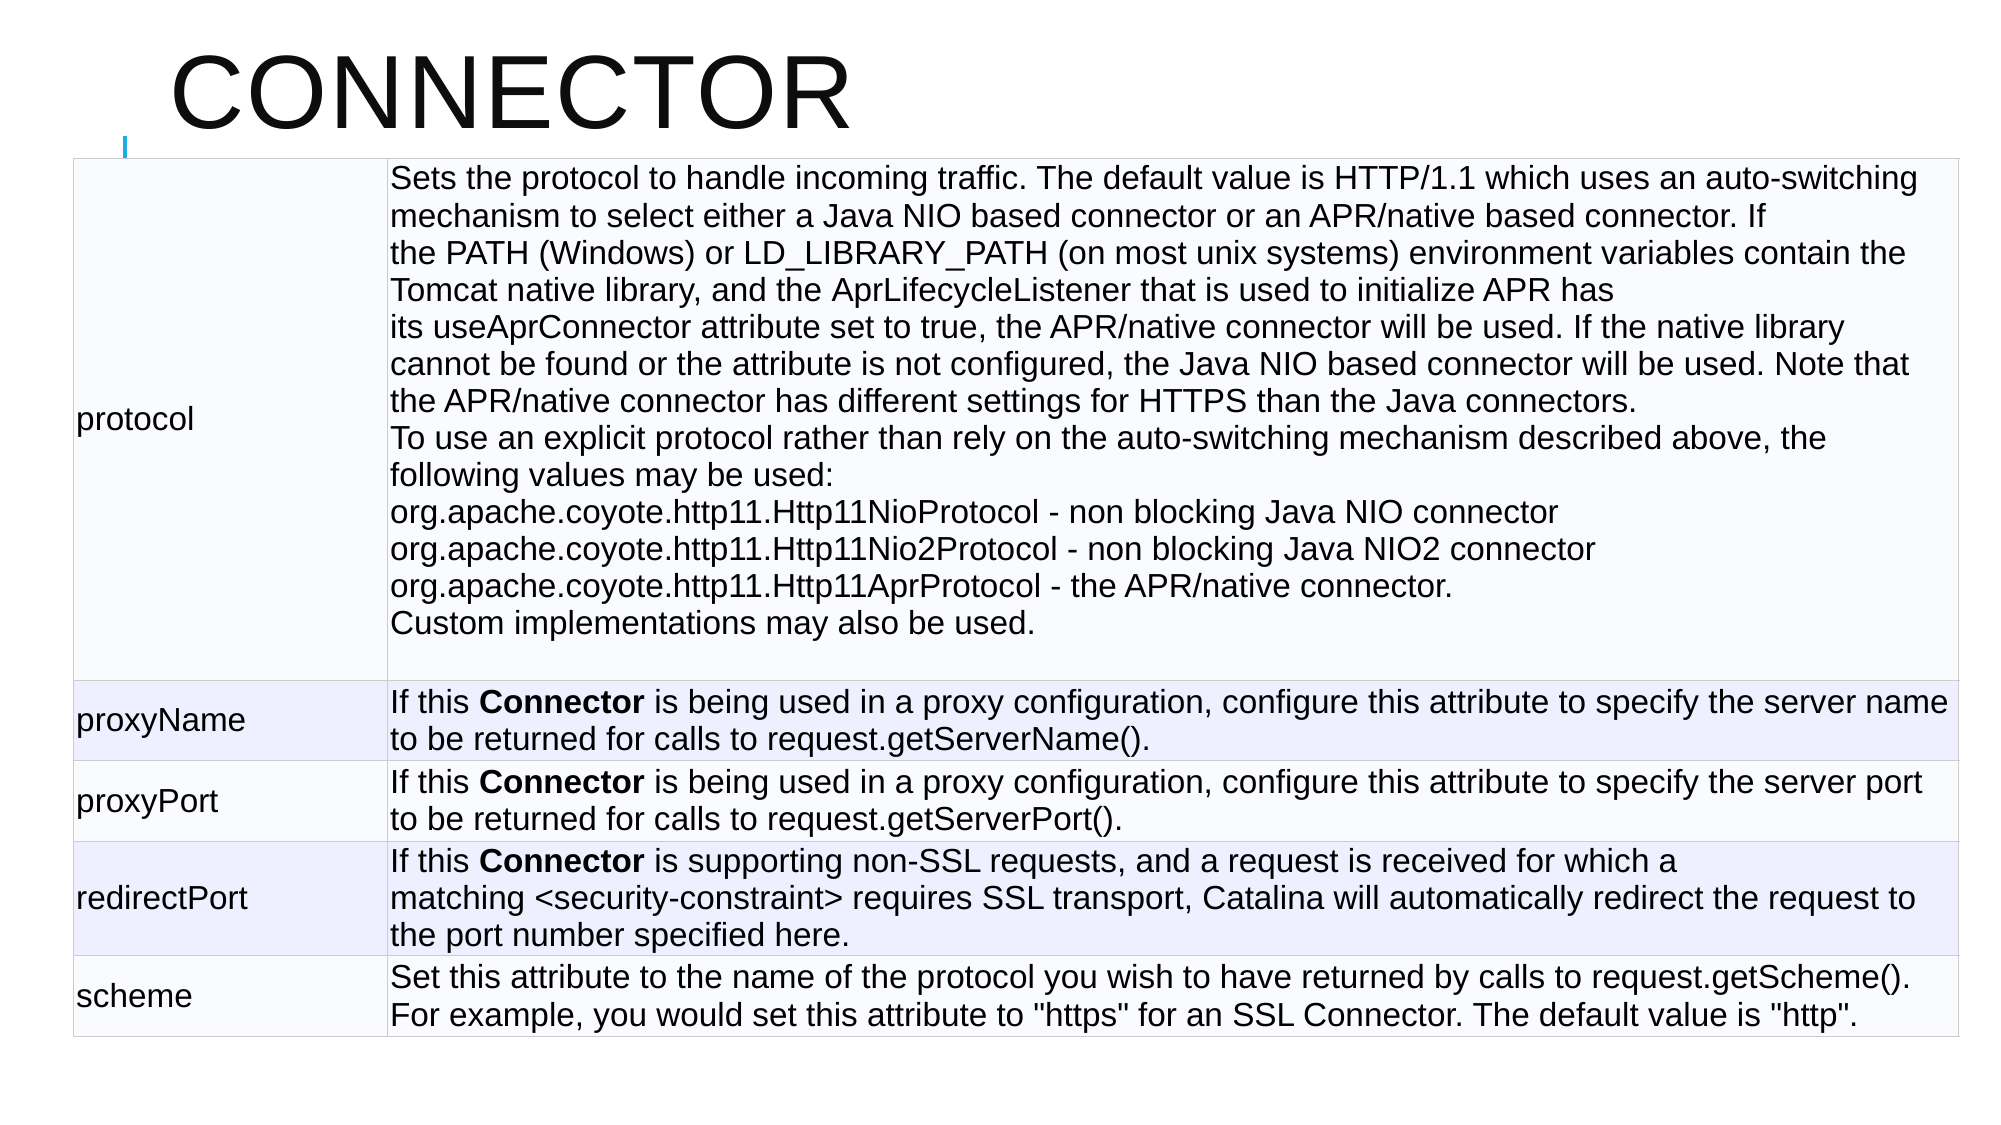

# connector
| protocol | Sets the protocol to handle incoming traffic. The default value is HTTP/1.1 which uses an auto-switching mechanism to select either a Java NIO based connector or an APR/native based connector. If the PATH (Windows) or LD\_LIBRARY\_PATH (on most unix systems) environment variables contain the Tomcat native library, and the AprLifecycleListener that is used to initialize APR has its useAprConnector attribute set to true, the APR/native connector will be used. If the native library cannot be found or the attribute is not configured, the Java NIO based connector will be used. Note that the APR/native connector has different settings for HTTPS than the Java connectors. To use an explicit protocol rather than rely on the auto-switching mechanism described above, the following values may be used: org.apache.coyote.http11.Http11NioProtocol - non blocking Java NIO connector org.apache.coyote.http11.Http11Nio2Protocol - non blocking Java NIO2 connector org.apache.coyote.http11.Http11AprProtocol - the APR/native connector. Custom implementations may also be used. |
| --- | --- |
| proxyName | If this Connector is being used in a proxy configuration, configure this attribute to specify the server name to be returned for calls to request.getServerName(). |
| proxyPort | If this Connector is being used in a proxy configuration, configure this attribute to specify the server port to be returned for calls to request.getServerPort(). |
| redirectPort | If this Connector is supporting non-SSL requests, and a request is received for which a matching <security-constraint> requires SSL transport, Catalina will automatically redirect the request to the port number specified here. |
| scheme | Set this attribute to the name of the protocol you wish to have returned by calls to request.getScheme(). For example, you would set this attribute to "https" for an SSL Connector. The default value is "http". |